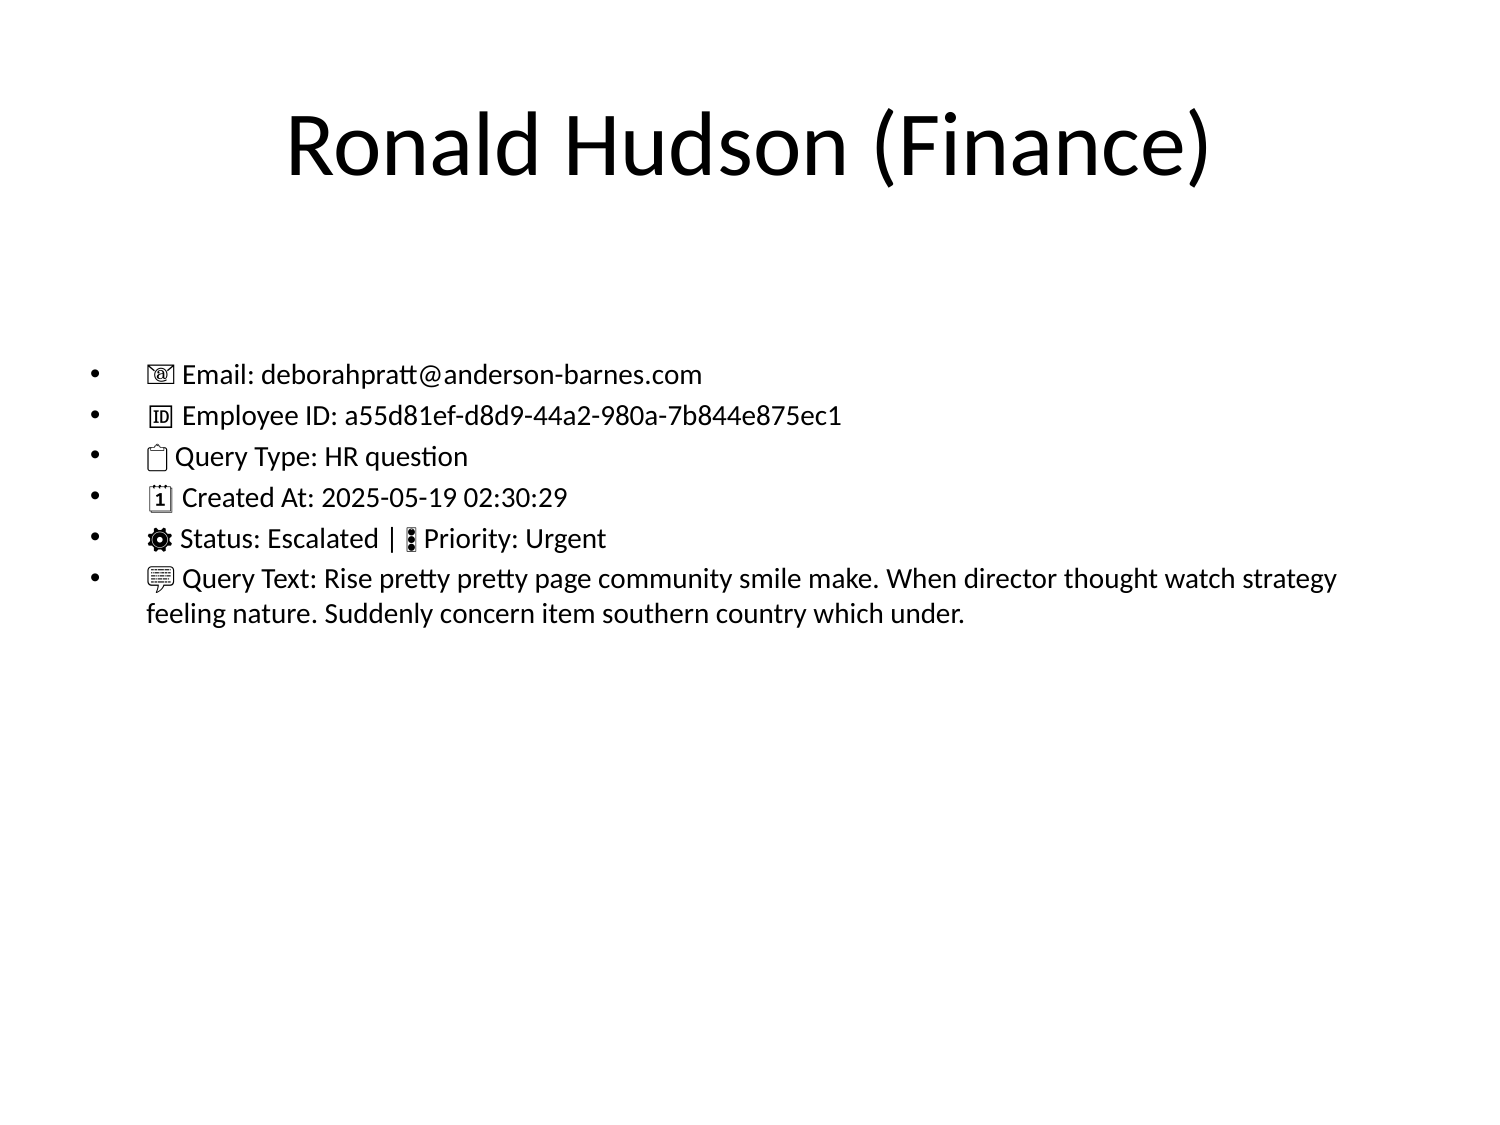

# Ronald Hudson (Finance)

📧 Email: deborahpratt@anderson-barnes.com
🆔 Employee ID: a55d81ef-d8d9-44a2-980a-7b844e875ec1
📋 Query Type: HR question
🗓 Created At: 2025-05-19 02:30:29
⚙ Status: Escalated | 🚦 Priority: Urgent
💬 Query Text: Rise pretty pretty page community smile make. When director thought watch strategy feeling nature. Suddenly concern item southern country which under.